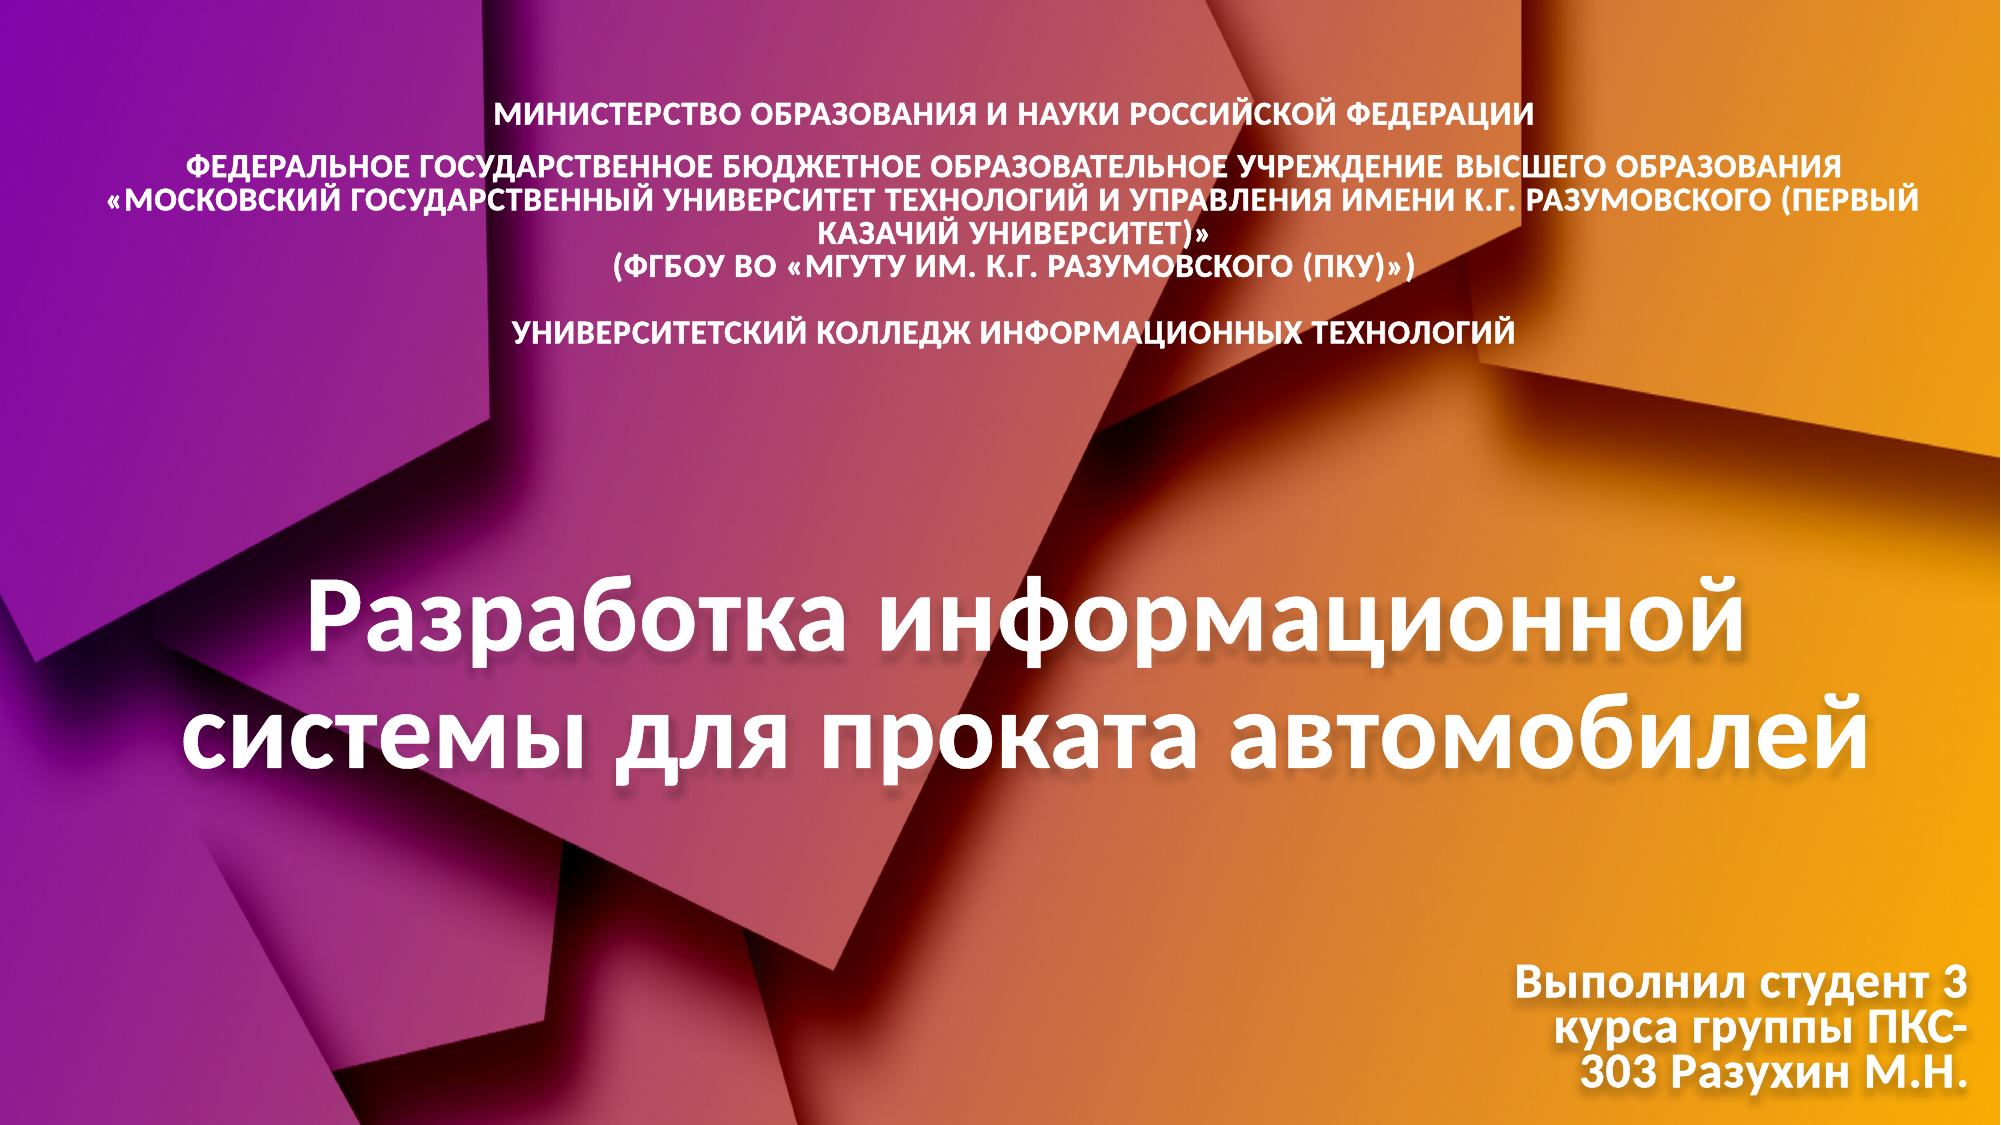

| МИНИСТЕРСТВО ОБРАЗОВАНИЯ И НАУКИ РОССИЙСКОЙ ФЕДЕРАЦИИ |
| --- |
| ФЕДЕРАЛЬНОЕ ГОСУДАРСТВЕННОЕ БЮДЖЕТНОЕ ОБРАЗОВАТЕЛЬНОЕ УЧРЕЖДЕНИЕ ВЫСШЕГО ОБРАЗОВАНИЯ «МОСКОВСКИЙ ГОСУДАРСТВЕННЫЙ УНИВЕРСИТЕТ ТЕХНОЛОГИЙ И УПРАВЛЕНИЯ ИМЕНИ К.Г. РАЗУМОВСКОГО (ПЕРВЫЙ КАЗАЧИЙ УНИВЕРСИТЕТ)» (ФГБОУ ВО «МГУТУ ИМ. К.Г. РАЗУМОВСКОГО (ПКУ)») УНИВЕРСИТЕТСКИЙ КОЛЛЕДЖ ИНФОРМАЦИОННЫХ ТЕХНОЛОГИЙ |
# Разработка информационной системы для проката автомобилей
Выполнил студент 3 курса группы ПКС-303 Разухин М.Н.